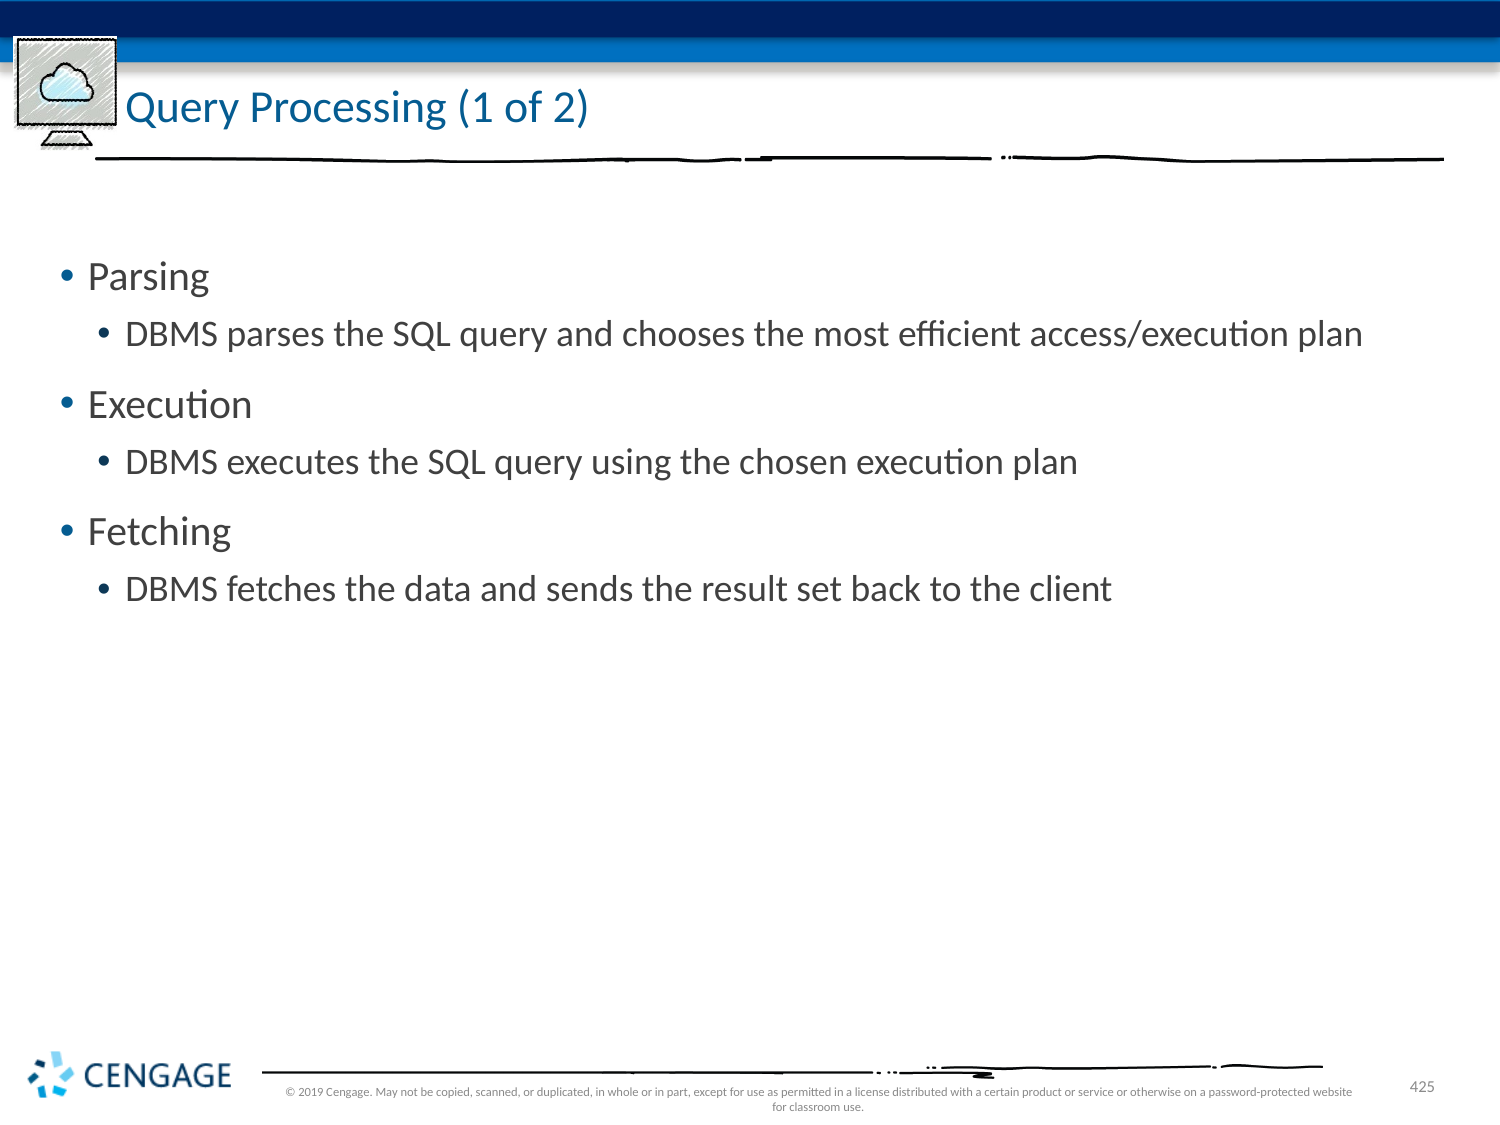

# Query Processing (1 of 2)
Parsing
DBMS parses the SQL query and chooses the most efficient access/execution plan
Execution
DBMS executes the SQL query using the chosen execution plan
Fetching
DBMS fetches the data and sends the result set back to the client

© 2019 Cengage. May not be copied, scanned, or duplicated, in whole or in part, except for use as permitted in a license distributed with a certain product or service or otherwise on a password-protected website for classroom use.